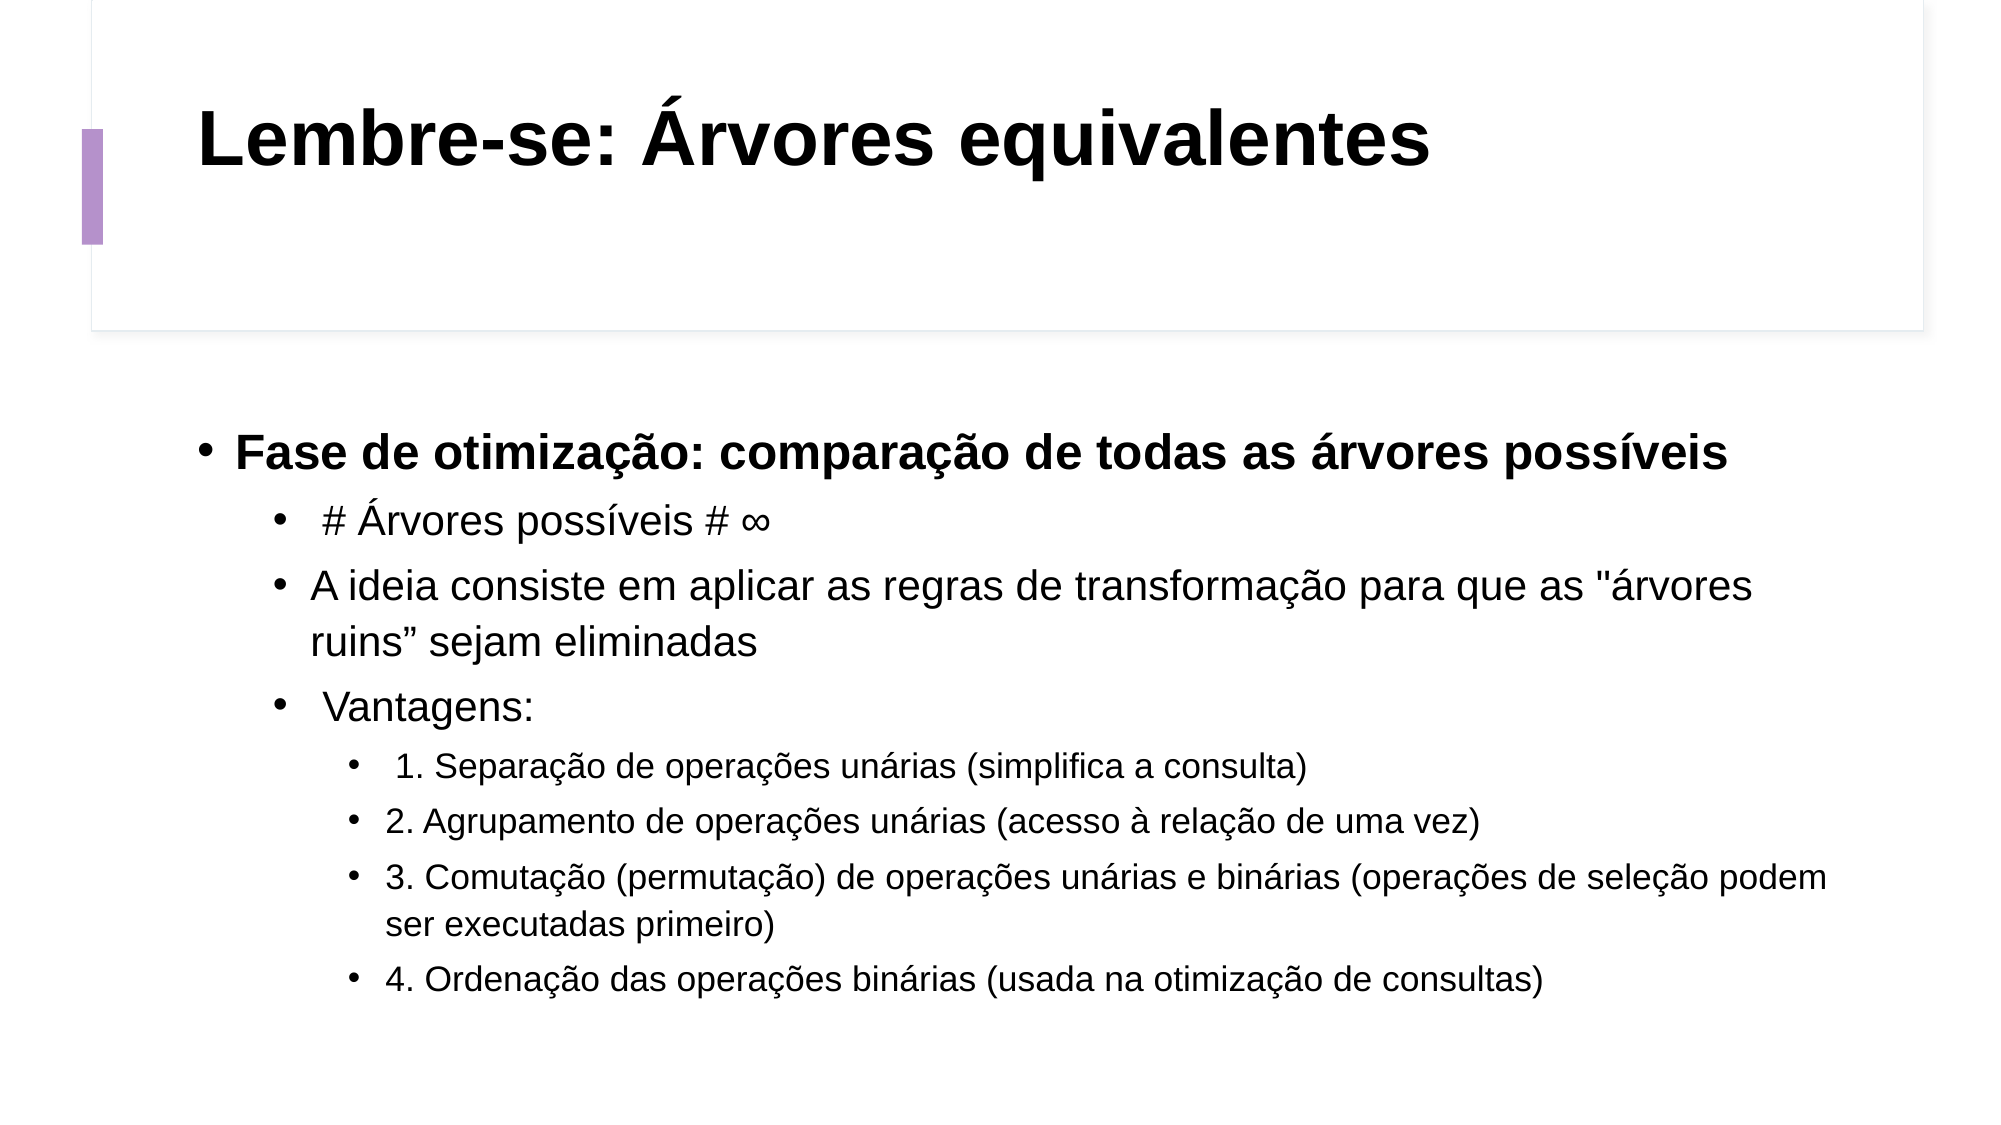

# Lembre-se: Árvores equivalentes
Fase de otimização: comparação de todas as árvores possíveis
 # Árvores possíveis # ∞
A ideia consiste em aplicar as regras de transformação para que as "árvores ruins” sejam eliminadas
 Vantagens:
 1. Separação de operações unárias (simplifica a consulta)
2. Agrupamento de operações unárias (acesso à relação de uma vez)
3. Comutação (permutação) de operações unárias e binárias (operações de seleção podem ser executadas primeiro)
4. Ordenação das operações binárias (usada na otimização de consultas)